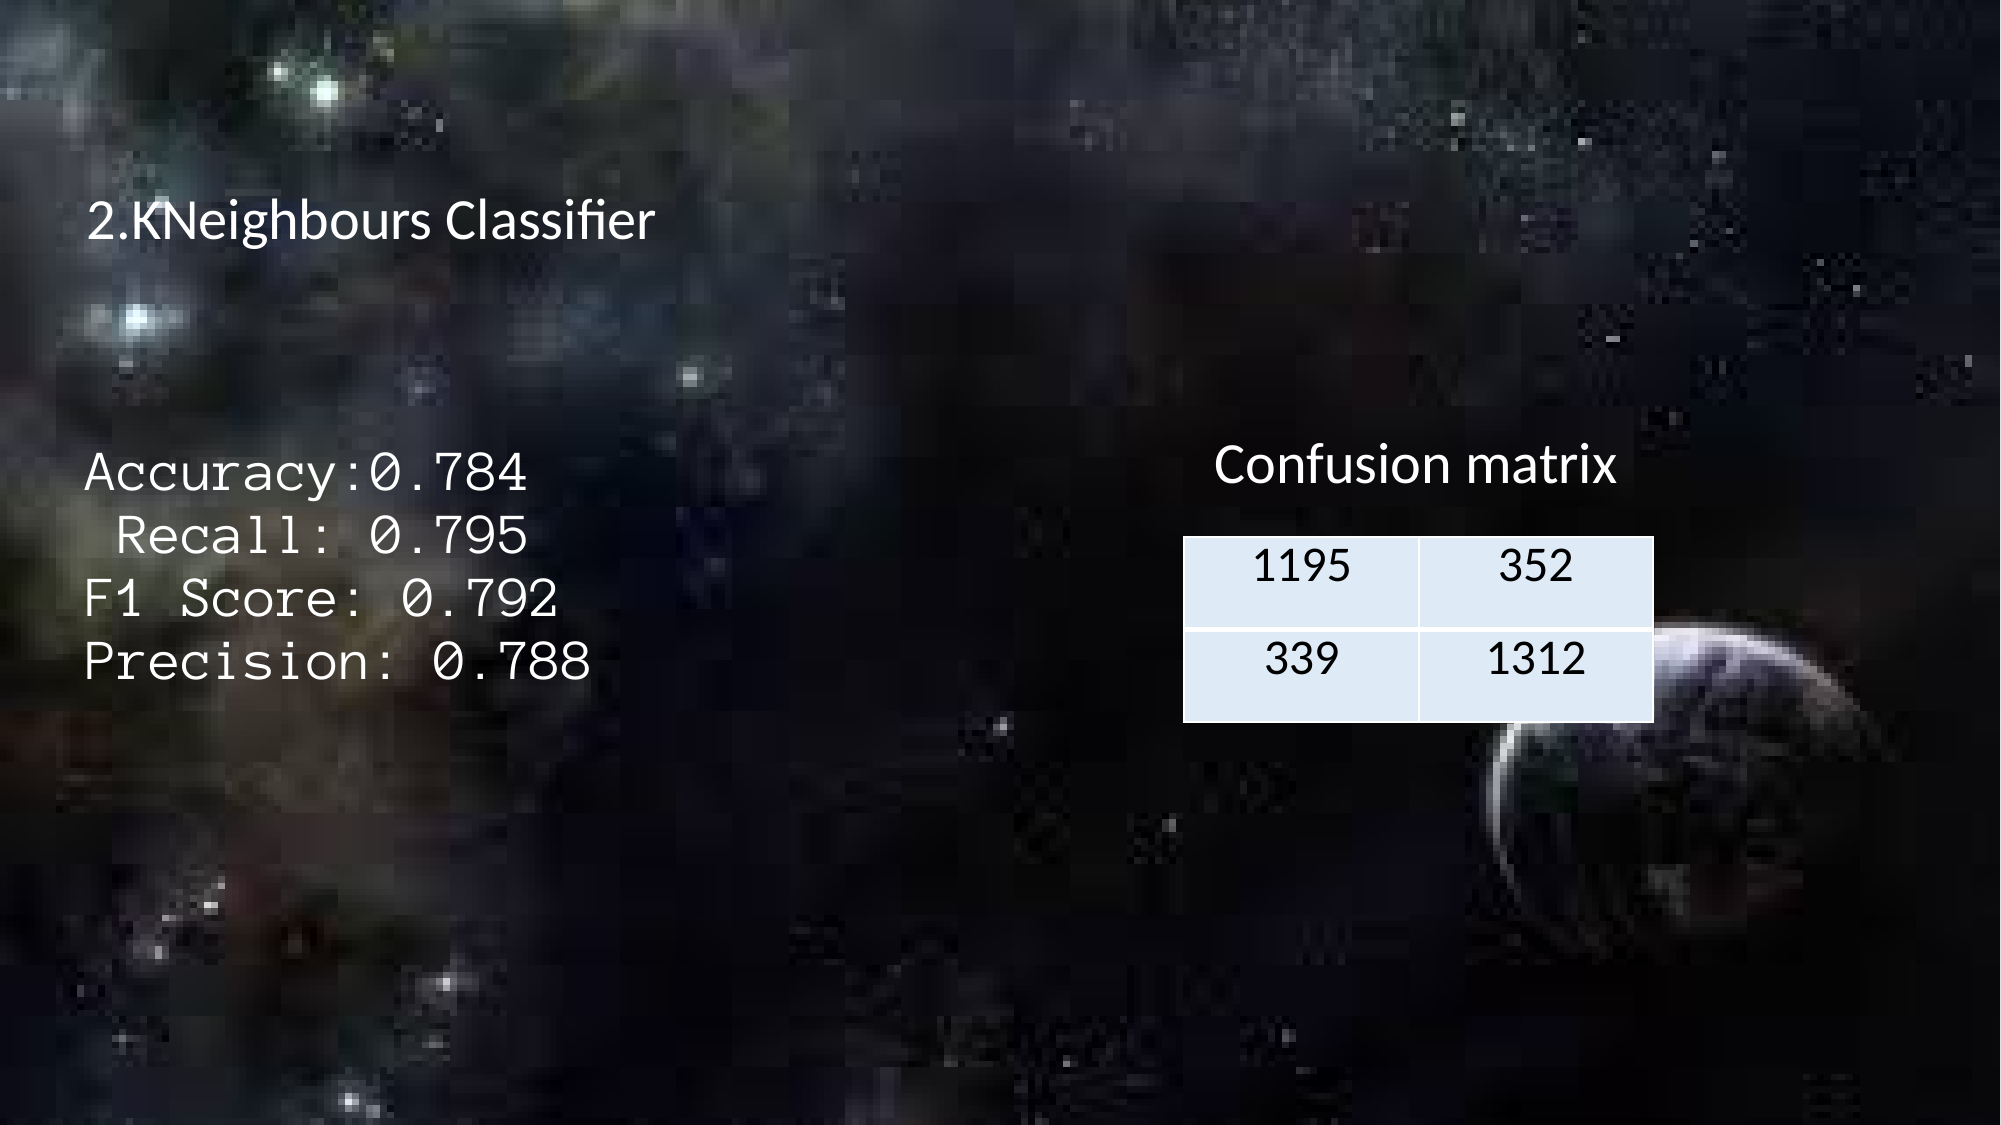

2.KNeighbours Classifier

Accuracy:0.784           Recall: 0.795
F1 Score: 0.792
Precision: 0.788

Confusion matrix

| 1195 | 352 |
| --- | --- |
| 339 | 1312 |